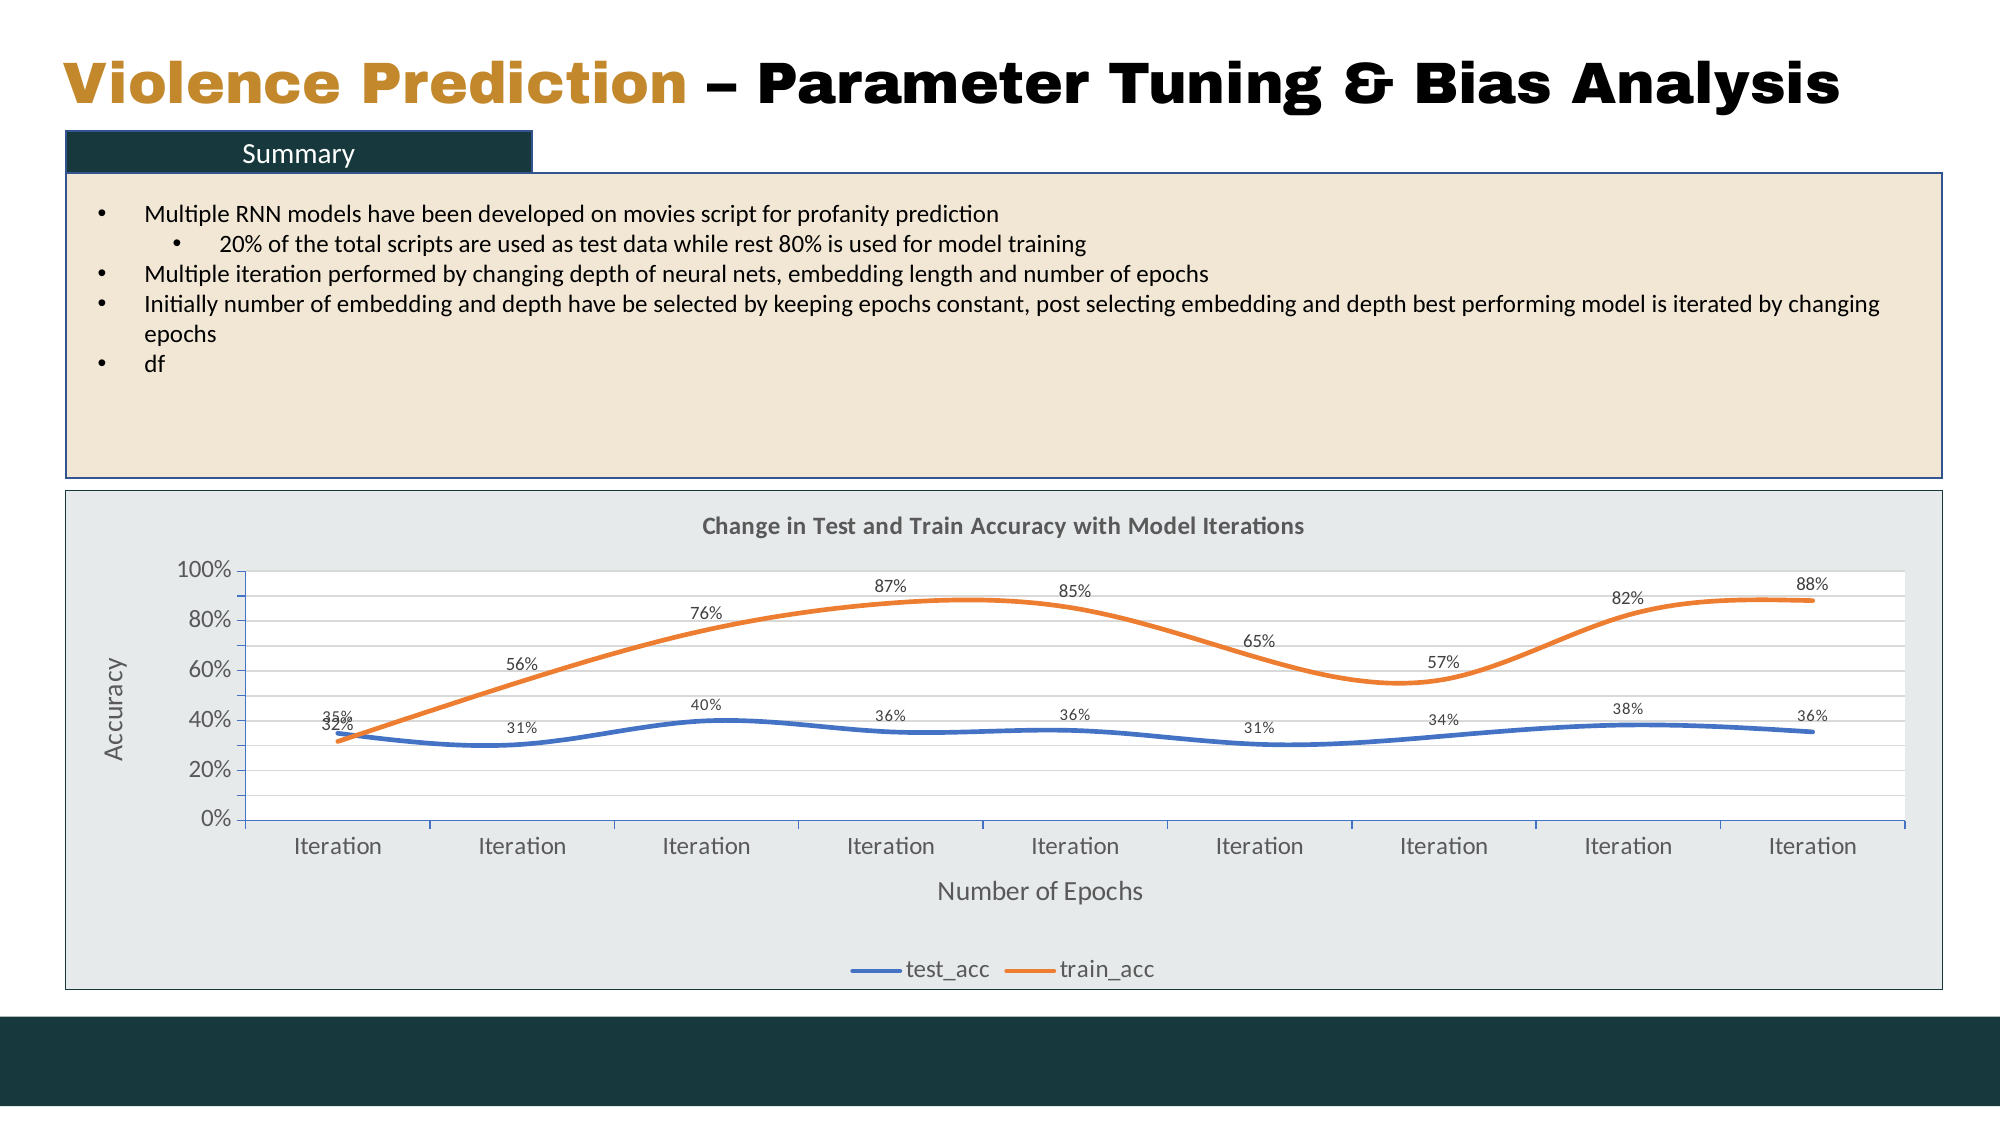

Violence Prediction – Parameter Tuning & Bias Analysis
Summary

Multiple RNN models have been developed on movies script for profanity prediction
20% of the total scripts are used as test data while rest 80% is used for model training
Multiple iteration performed by changing depth of neural nets, embedding length and number of epochs
Initially number of embedding and depth have be selected by keeping epochs constant, post selecting embedding and depth best performing model is iterated by changing epochs
df

### Chart: Change in Test and Train Accuracy with Model Iterations

| Category | test_acc | train_acc |
|---|---|---|
| Iteration | 0.35 | 0.3170391061452514 |
| Iteration | 0.3055555555555556 | 0.5586592178770949 |
| Iteration | 0.4 | 0.7639664804469274 |
| Iteration | 0.3555555555555556 | 0.8715083798882681 |
| Iteration | 0.3611111111111111 | 0.8505586592178771 |
| Iteration | 0.3055555555555556 | 0.6508379888268156 |
| Iteration | 0.3388888888888889 | 0.5656424581005587 |
| Iteration | 0.3833333333333334 | 0.8240223463687151 |
| Iteration | 0.3555555555555556 | 0.8812849162011173 |